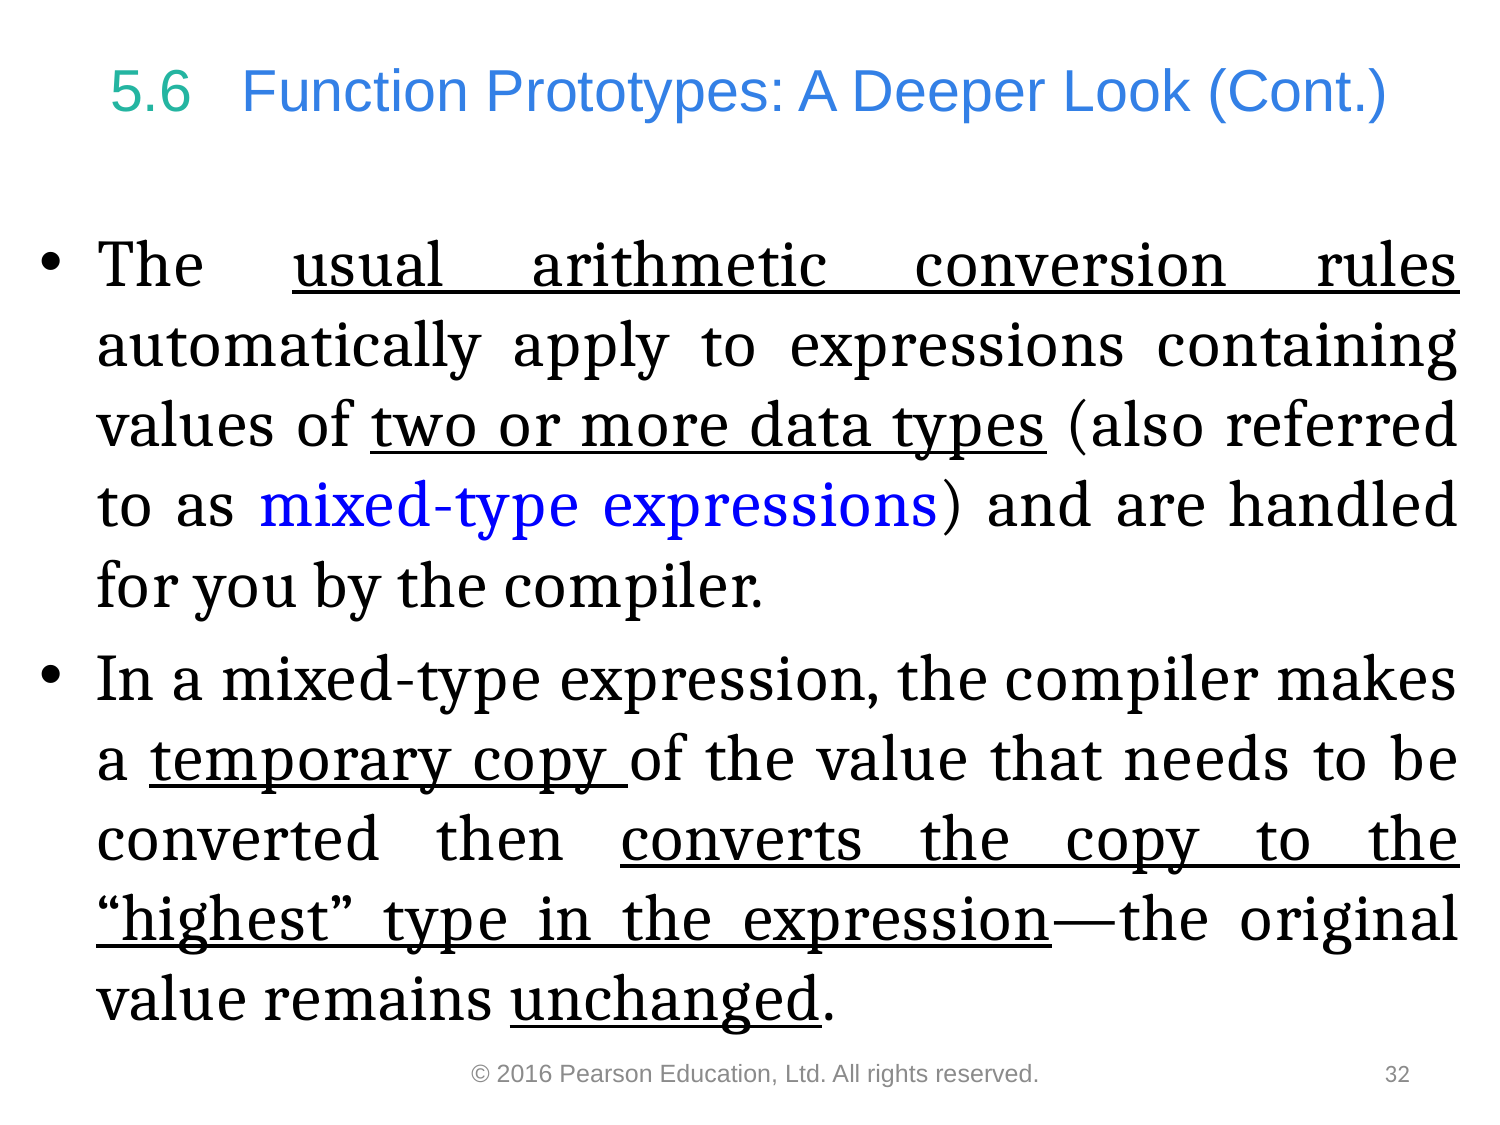

# 5.6   Function Prototypes: A Deeper Look (Cont.)
The usual arithmetic conversion rules automatically apply to expressions containing values of two or more data types (also referred to as mixed-type expressions) and are handled for you by the compiler.
In a mixed-type expression, the compiler makes a temporary copy of the value that needs to be converted then converts the copy to the “highest” type in the expression—the original value remains unchanged.
© 2016 Pearson Education, Ltd. All rights reserved.
32